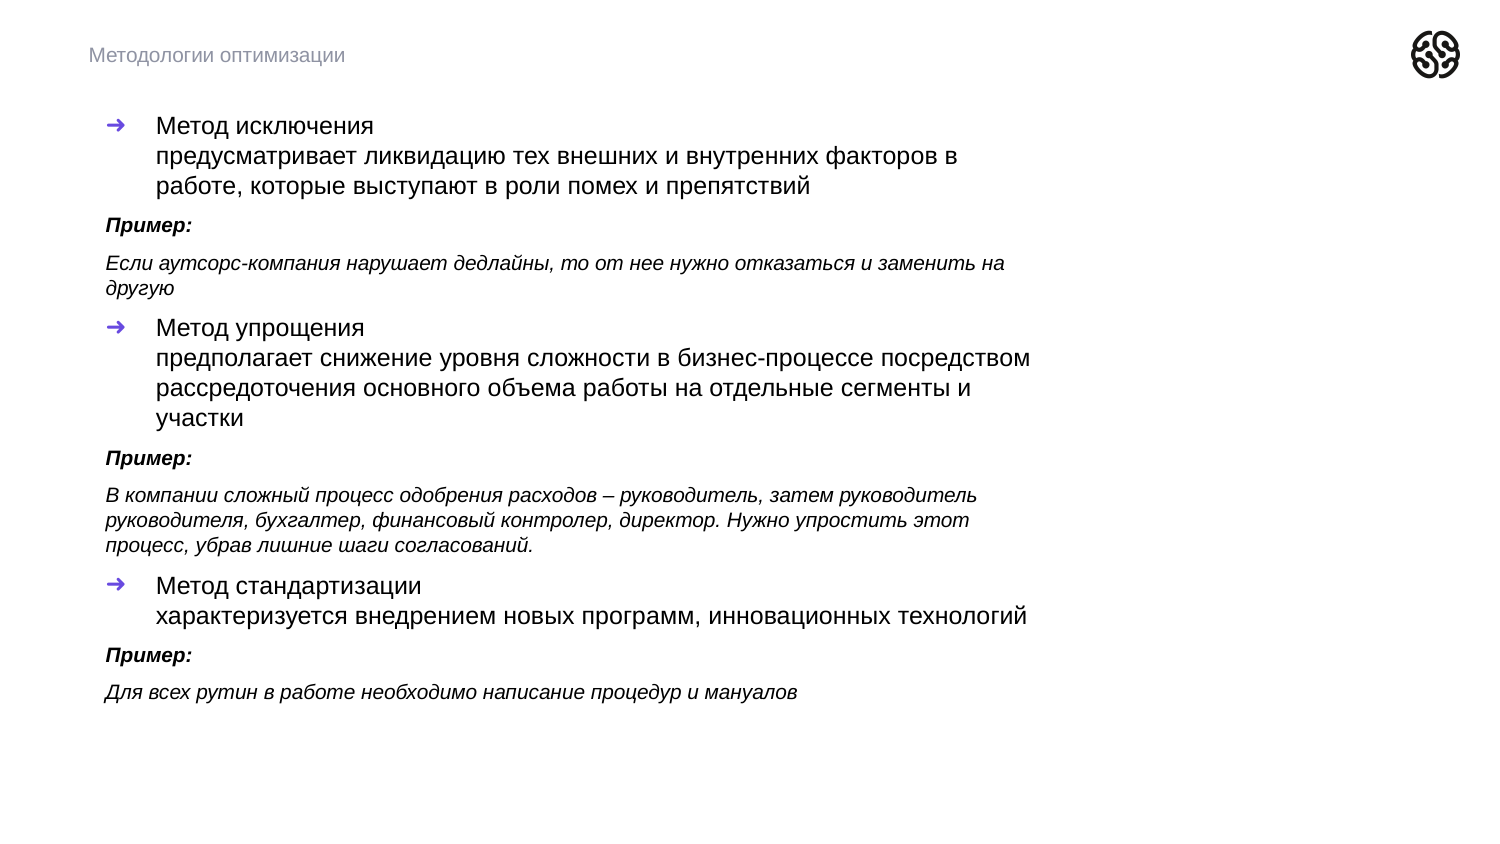

Методологии оптимизации
Метод исключения
предусматривает ликвидацию тех внешних и внутренних факторов в работе, которые выступают в роли помех и препятствий
Пример:
Если аутсорс-компания нарушает дедлайны, то от нее нужно отказаться и заменить на другую
Метод упрощения
предполагает снижение уровня сложности в бизнес-процессе посредством рассредоточения основного объема работы на отдельные сегменты и участки
Пример:
В компании сложный процесс одобрения расходов – руководитель, затем руководитель руководителя, бухгалтер, финансовый контролер, директор. Нужно упростить этот процесс, убрав лишние шаги согласований.
Метод стандартизации
характеризуется внедрением новых программ, инновационных технологий
Пример:
Для всех рутин в работе необходимо написание процедур и мануалов